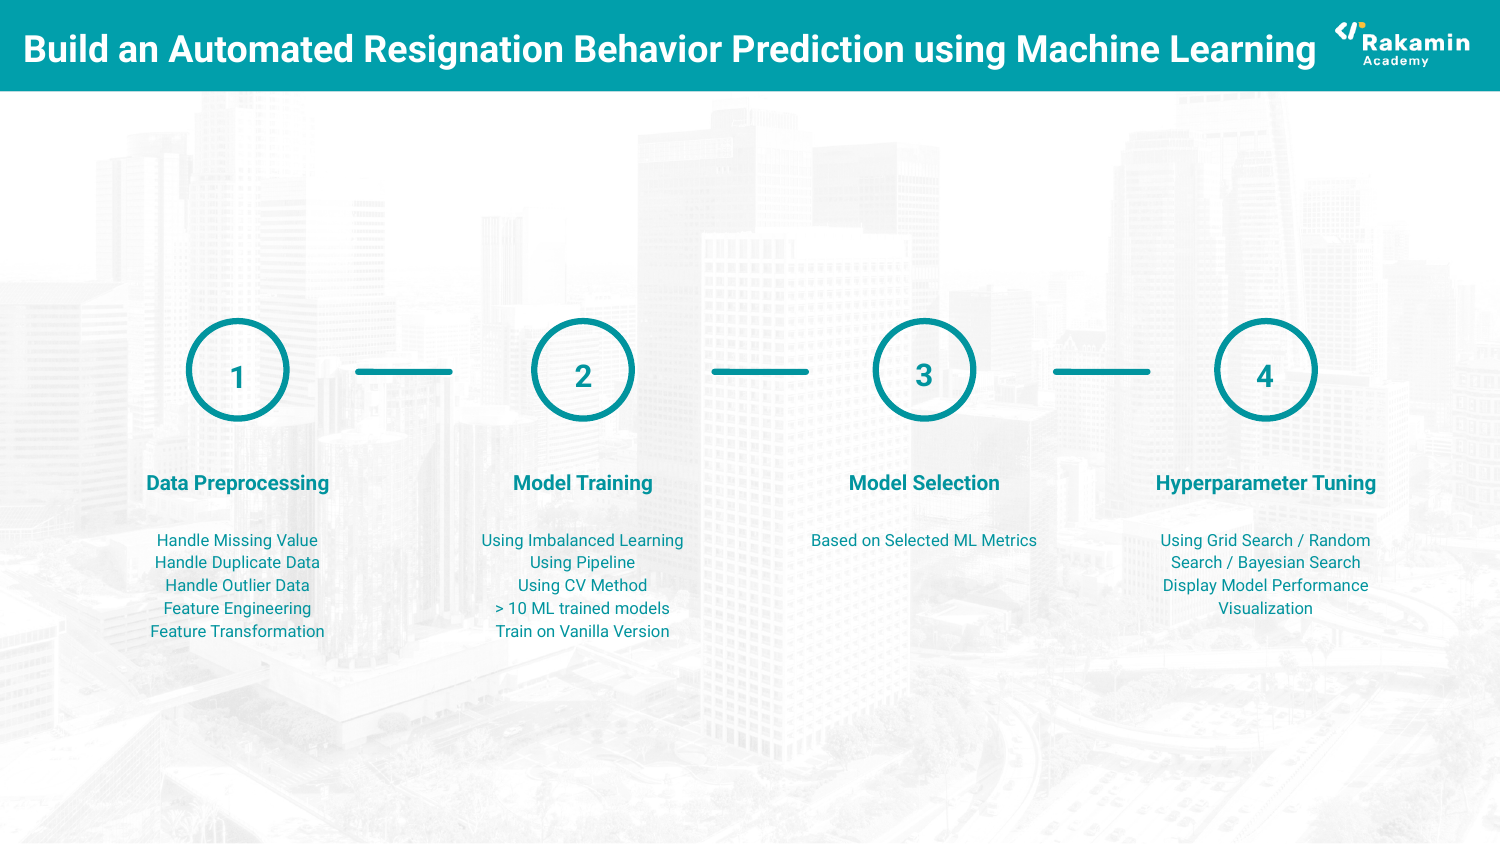

# Build an Automated Resignation Behavior Prediction using Machine Learning

1
Data Preprocessing
Handle Missing Value
Handle Duplicate Data
Handle Outlier Data
Feature Engineering
Feature Transformation

2
Model Training
Using Imbalanced Learning
Using Pipeline
Using CV Method
> 10 ML trained models
Train on Vanilla Version

3
Model Selection
Based on Selected ML Metrics

4
Hyperparameter Tuning
Using Grid Search / Random Search / Bayesian Search
Display Model Performance Visualization